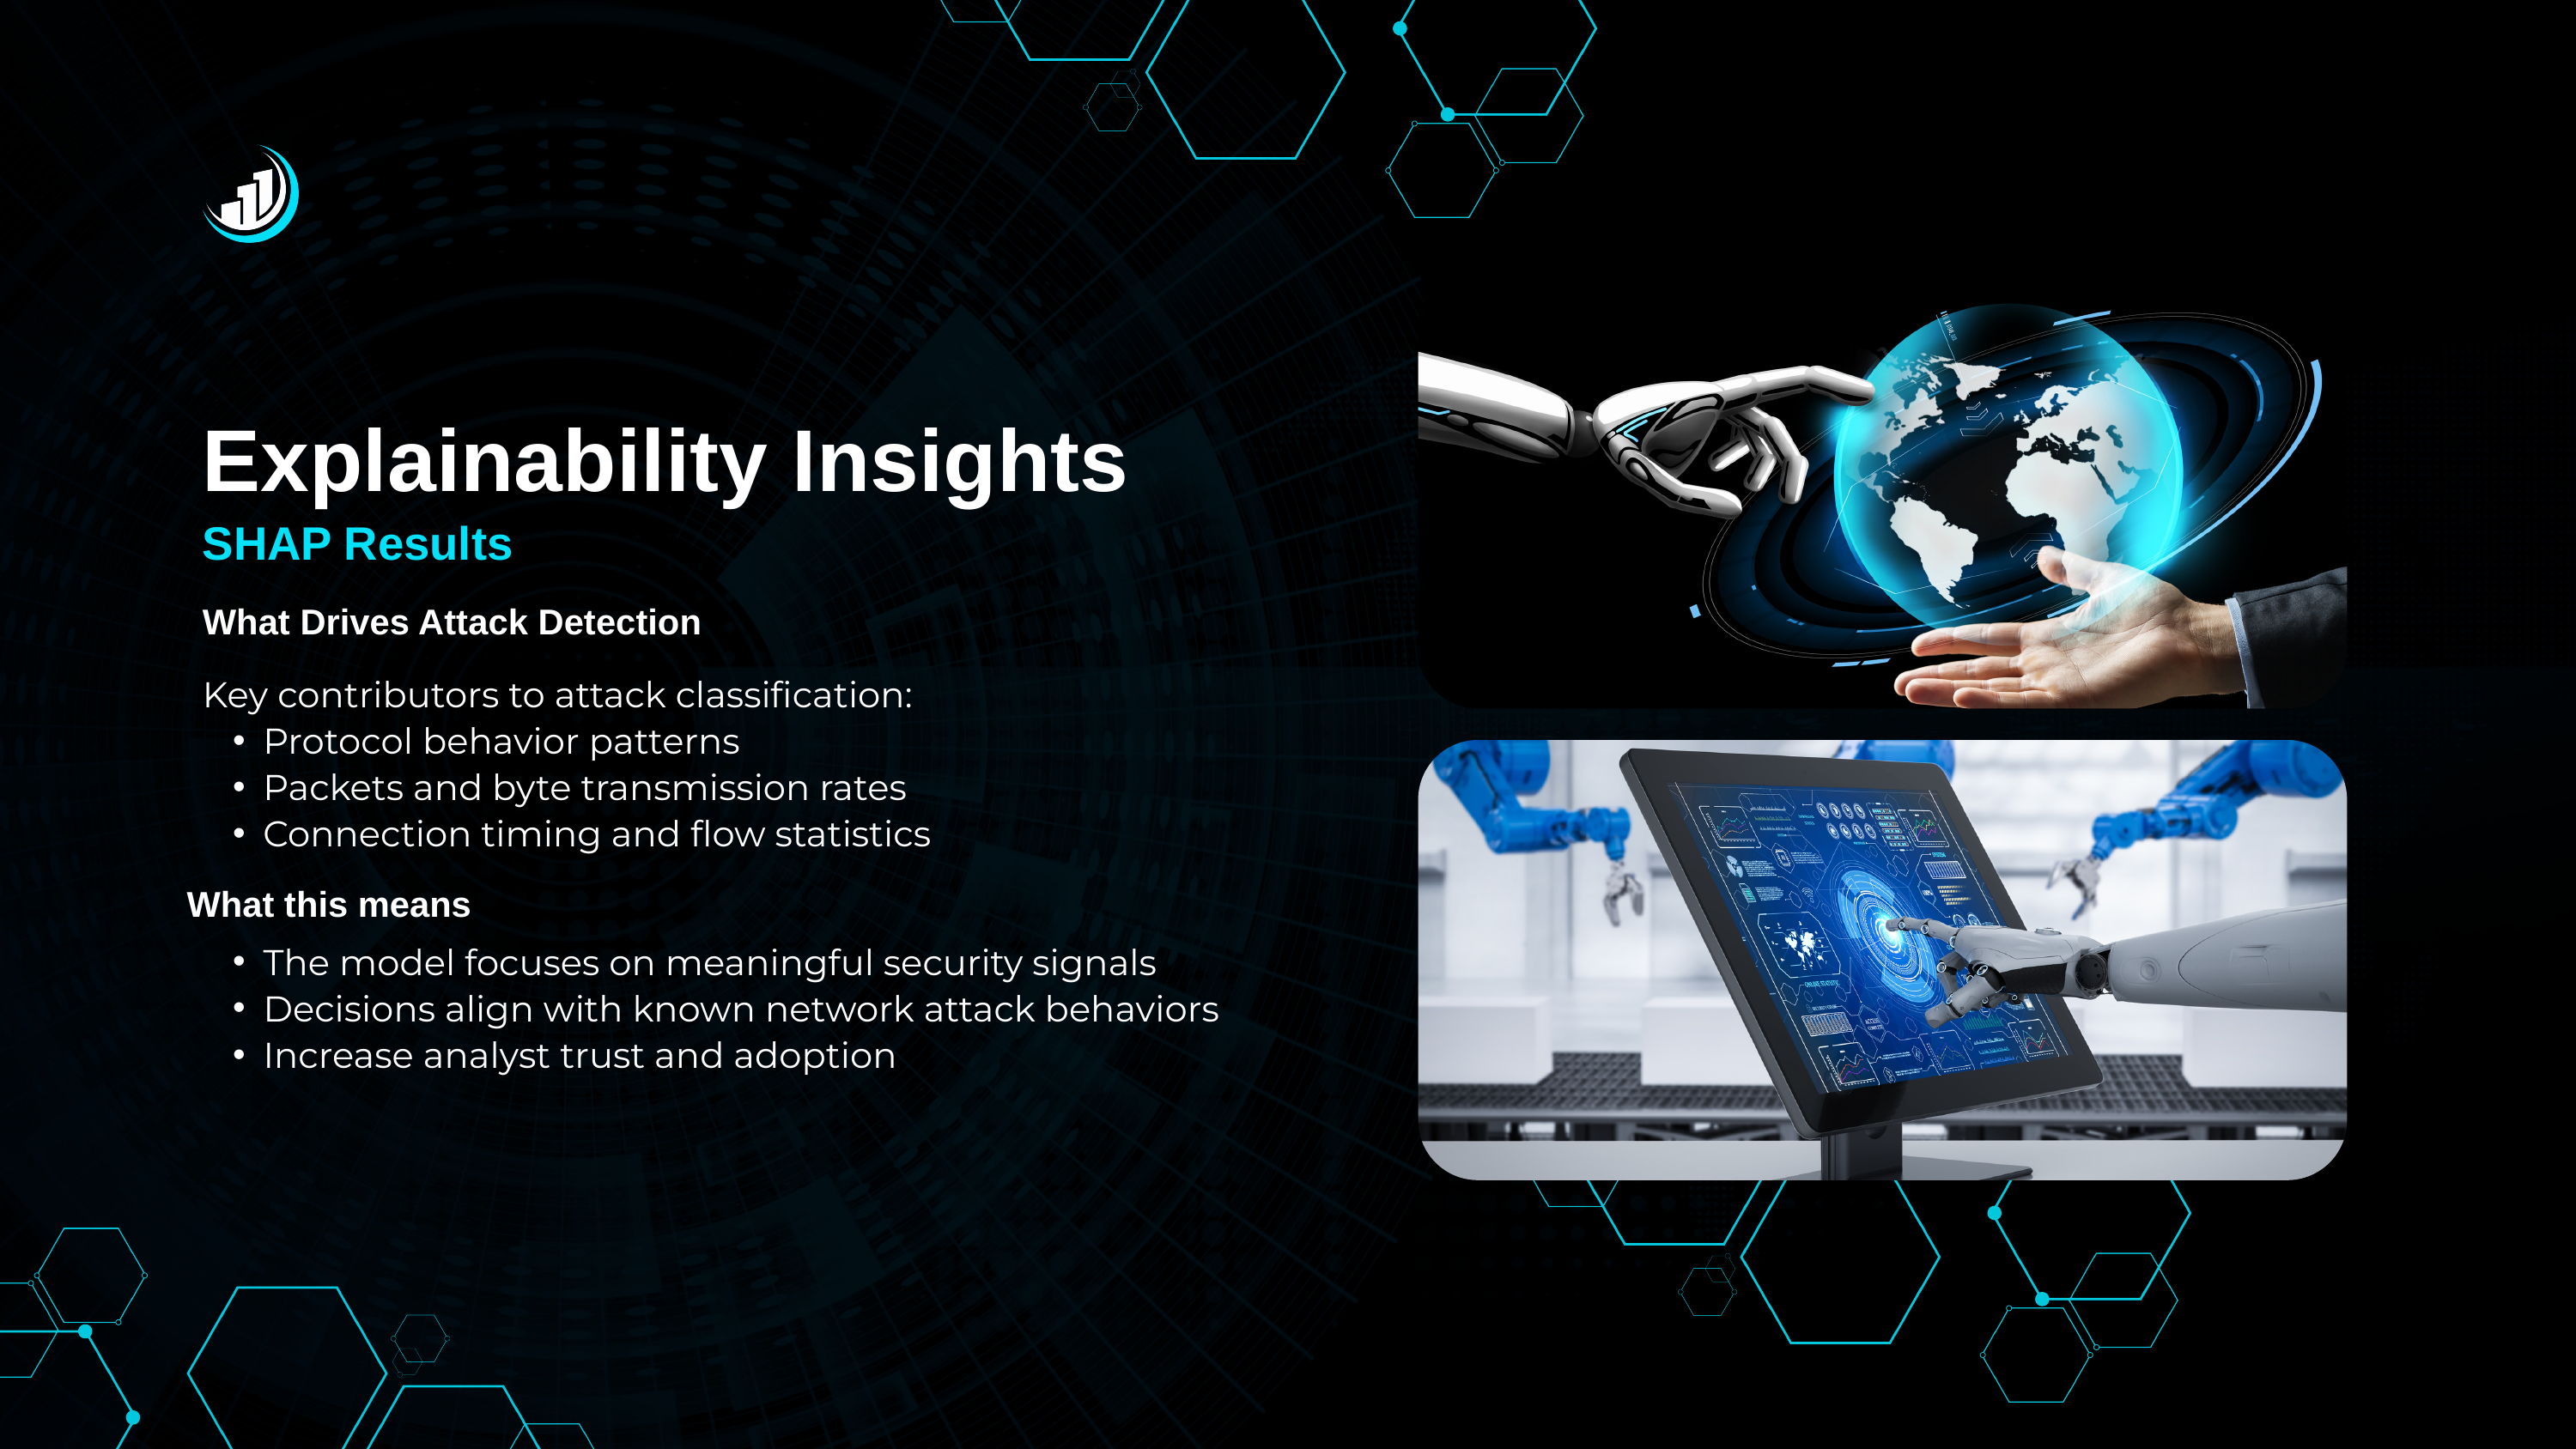

Explainability Insights
SHAP Results
What Drives Attack Detection
Key contributors to attack classification:
Protocol behavior patterns
Packets and byte transmission rates
Connection timing and flow statistics

What this means
The model focuses on meaningful security signals
Decisions align with known network attack behaviors
Increase analyst trust and adoption